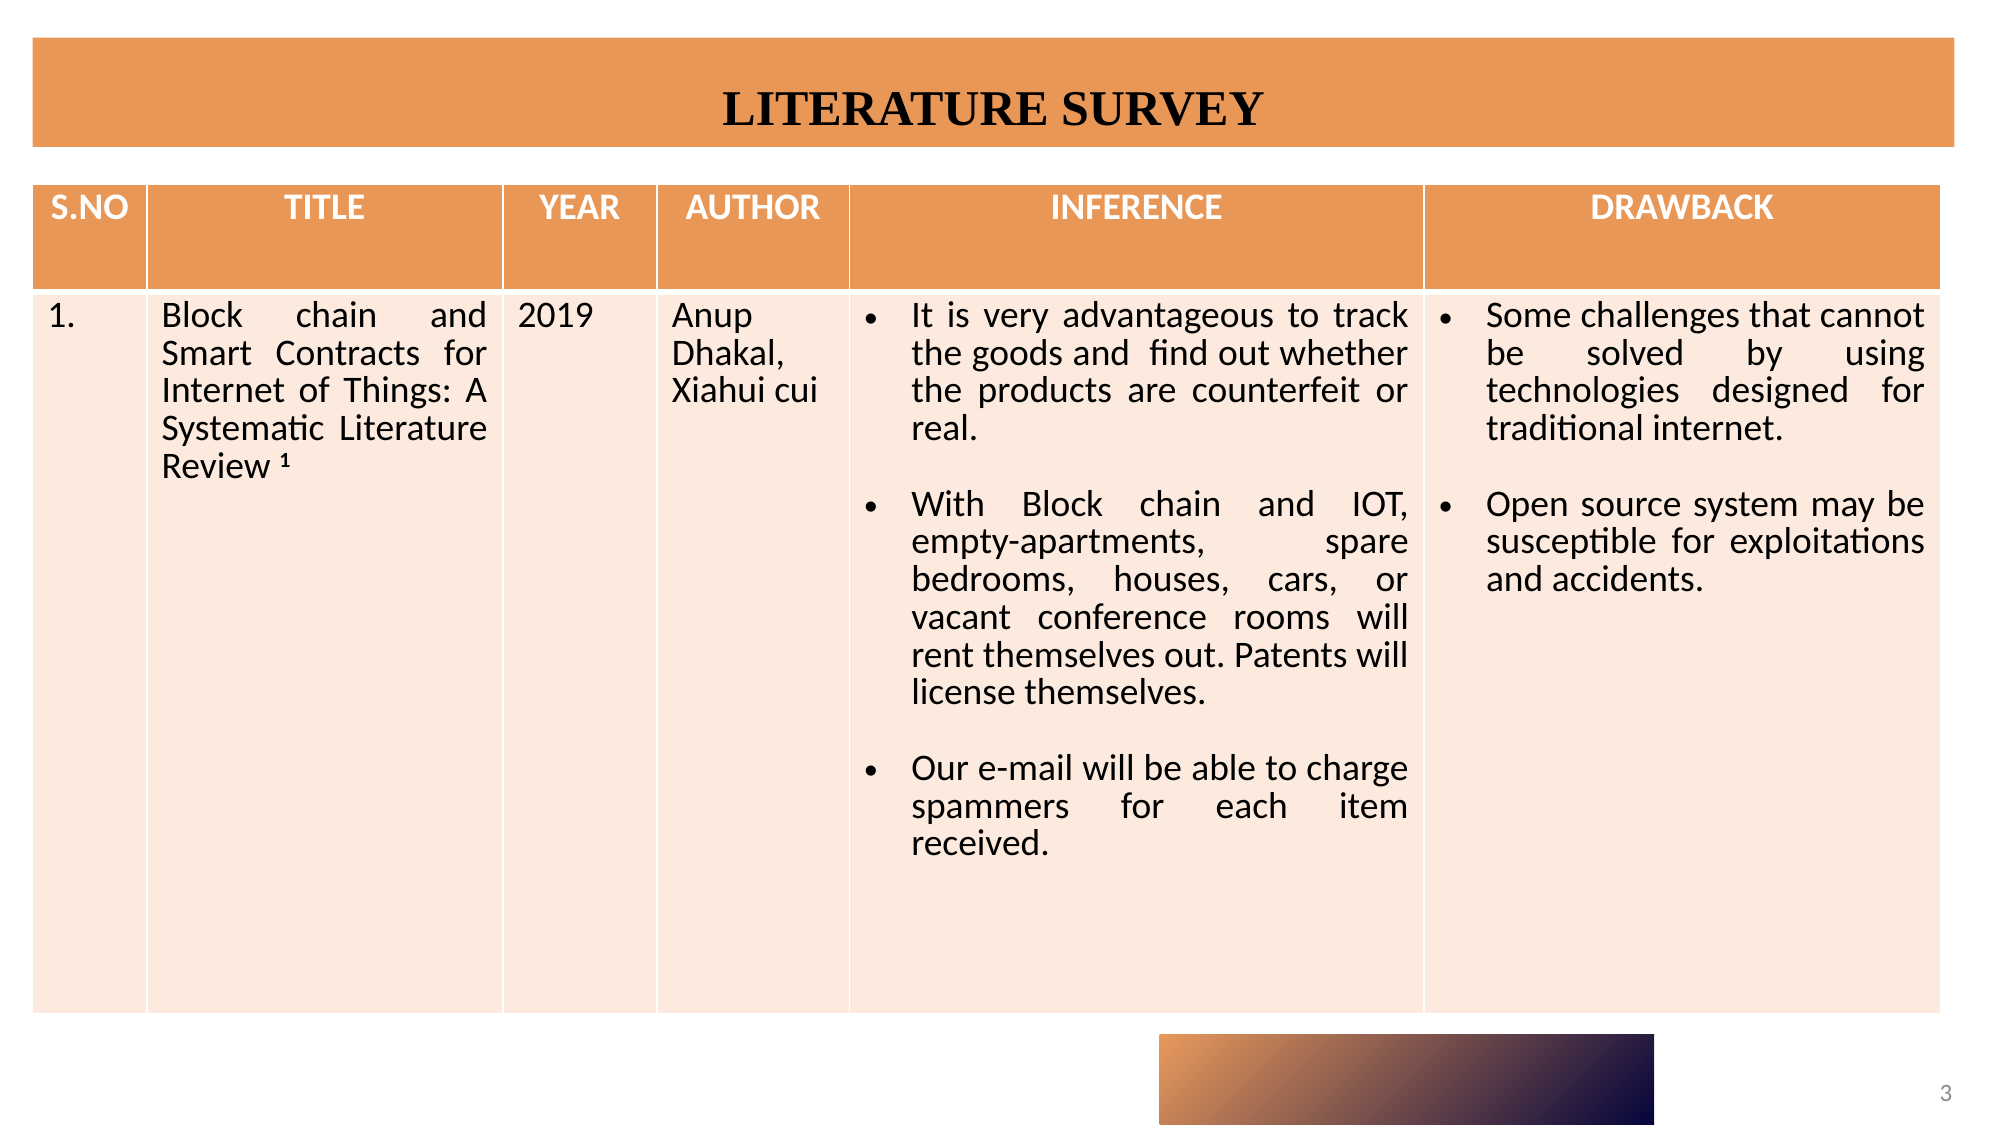

# LITERATURE SURVEY
| S.NO | TITLE | YEAR | AUTHOR | INFERENCE | DRAWBACK |
| --- | --- | --- | --- | --- | --- |
| 1. | Block chain and Smart Contracts for Internet of Things: A Systematic Literature Review 1 | 2019 | Anup Dhakal, Xiahui cui | It is very advantageous to track the goods and find out whether the products are counterfeit or real. With Block chain and IOT, empty-apartments, spare bedrooms, houses, cars, or vacant conference rooms will rent themselves out. Patents will license themselves. Our e-mail will be able to charge spammers for each item received. | Some challenges that cannot be solved by using technologies designed for traditional internet. Open source system may be susceptible for exploitations and accidents. |
3